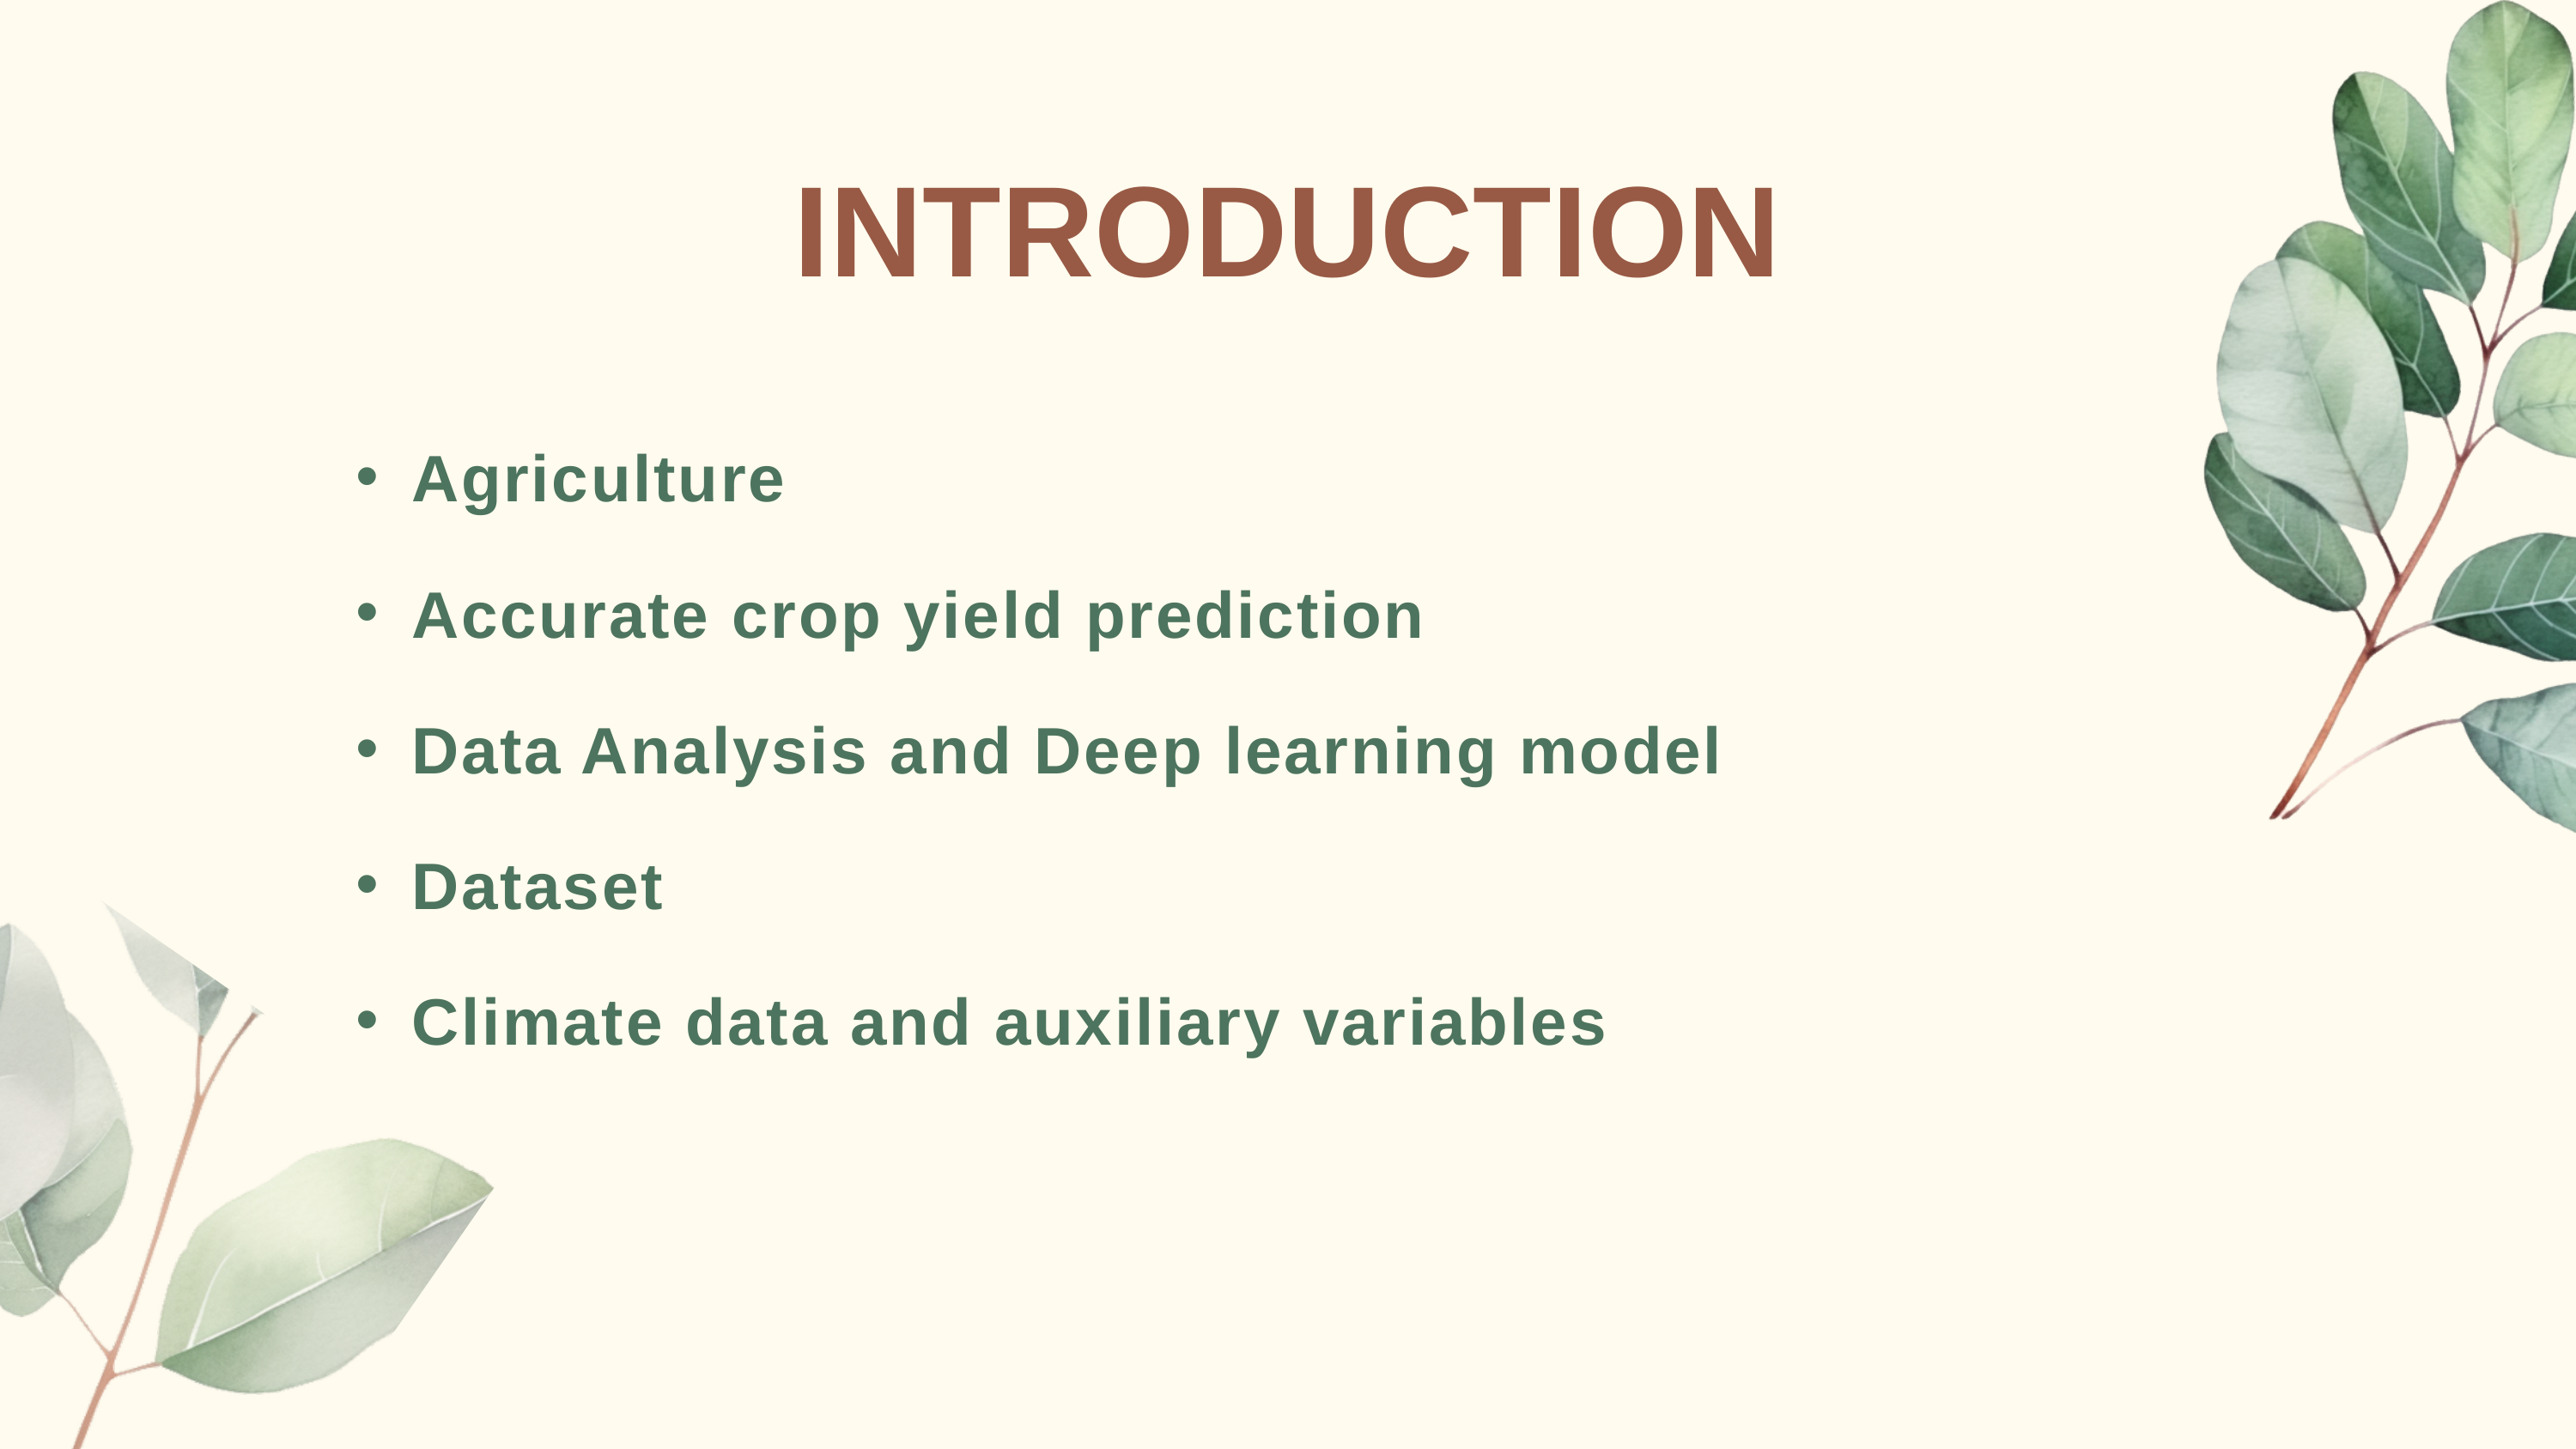

INTRODUCTION
Agriculture
Accurate crop yield prediction
Data Analysis and Deep learning model
Dataset
Climate data and auxiliary variables